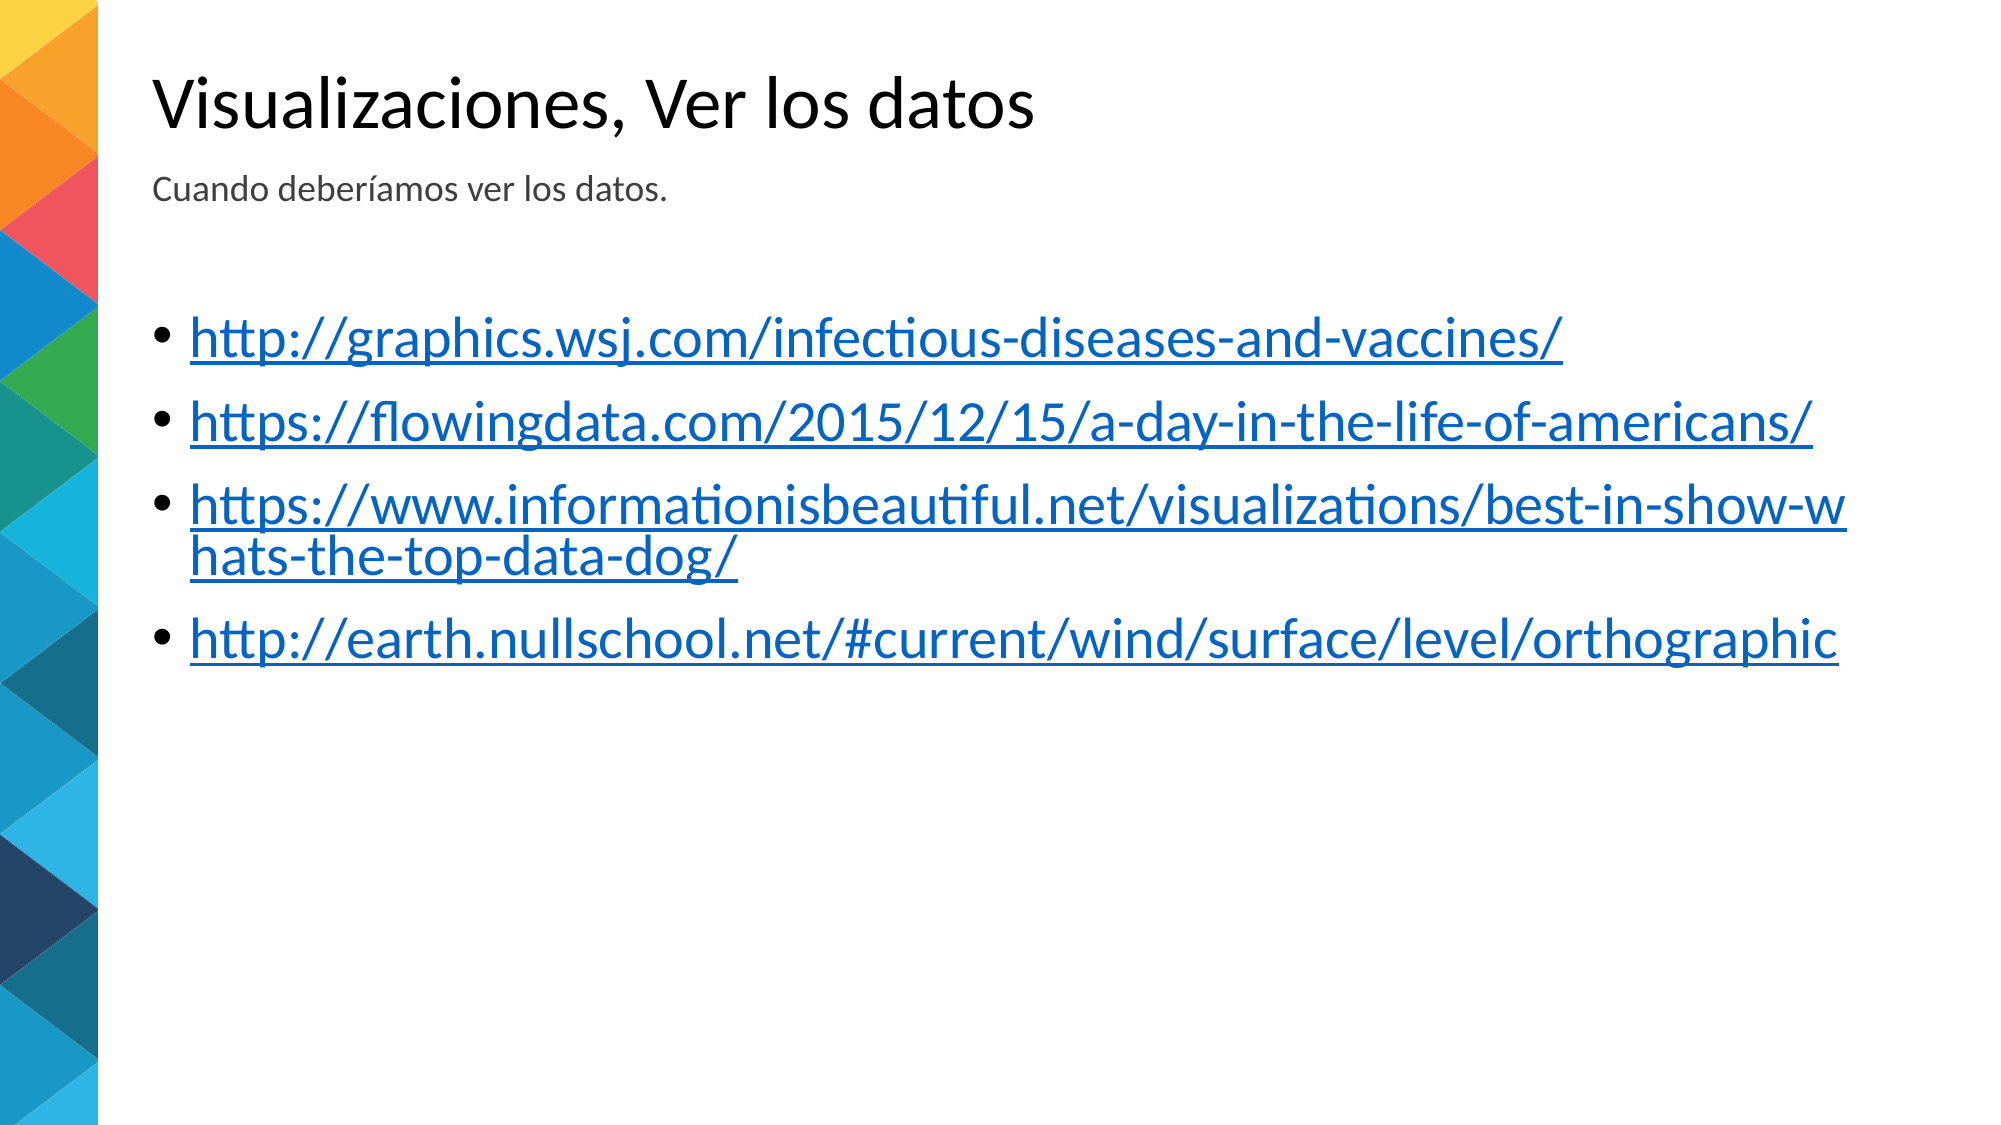

# Visualizaciones, Ver los datos
Cuando deberíamos ver los datos.
http://graphics.wsj.com/infectious-diseases-and-vaccines/
https://flowingdata.com/2015/12/15/a-day-in-the-life-of-americans/
https://www.informationisbeautiful.net/visualizations/best-in-show-whats-the-top-data-dog/
http://earth.nullschool.net/#current/wind/surface/level/orthographic